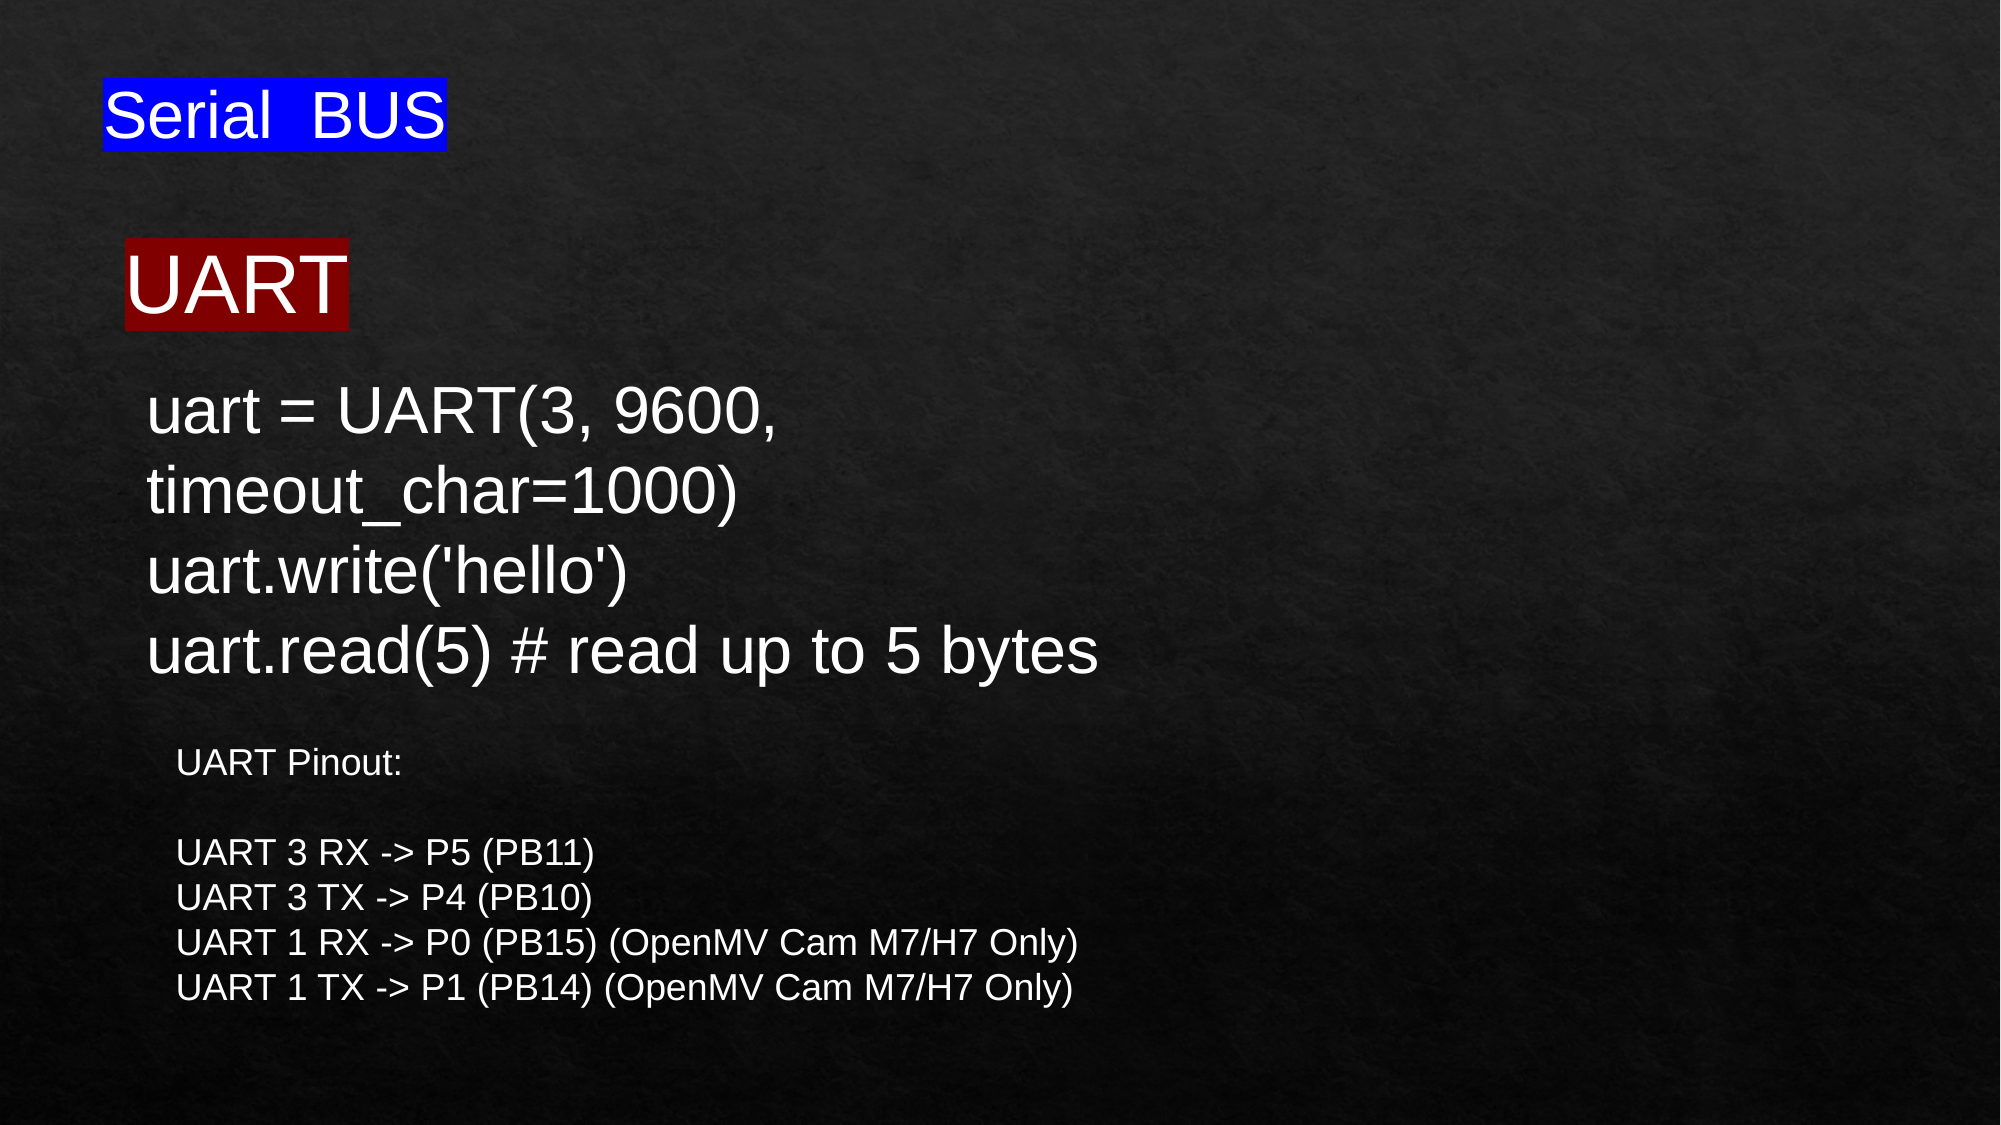

Serial  BUS
UART
uart = UART(3, 9600, timeout_char=1000)
uart.write('hello')
uart.read(5) # read up to 5 bytes
UART Pinout:

UART 3 RX -> P5 (PB11)
UART 3 TX -> P4 (PB10)
UART 1 RX -> P0 (PB15) (OpenMV Cam M7/H7 Only)
UART 1 TX -> P1 (PB14) (OpenMV Cam M7/H7 Only)